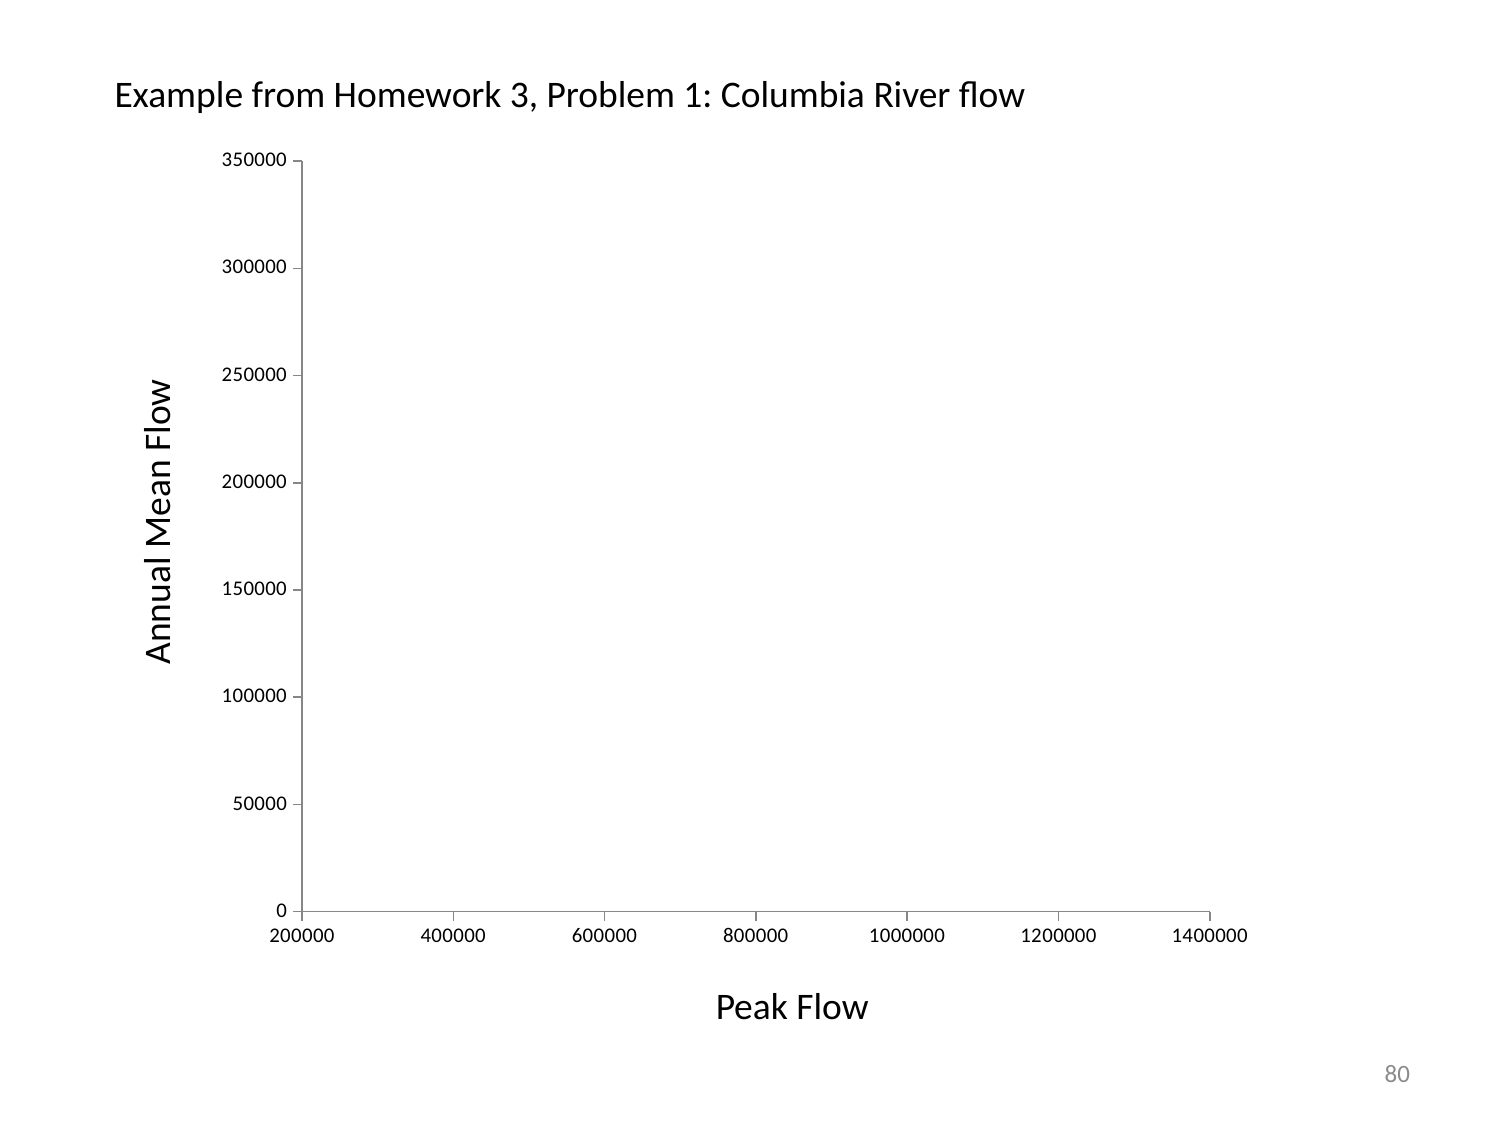

Example from Homework 3, Problem 1: Columbia River flow

### Chart

| Category |  |
|---|---|
Annual Mean Flow
Peak Flow
80